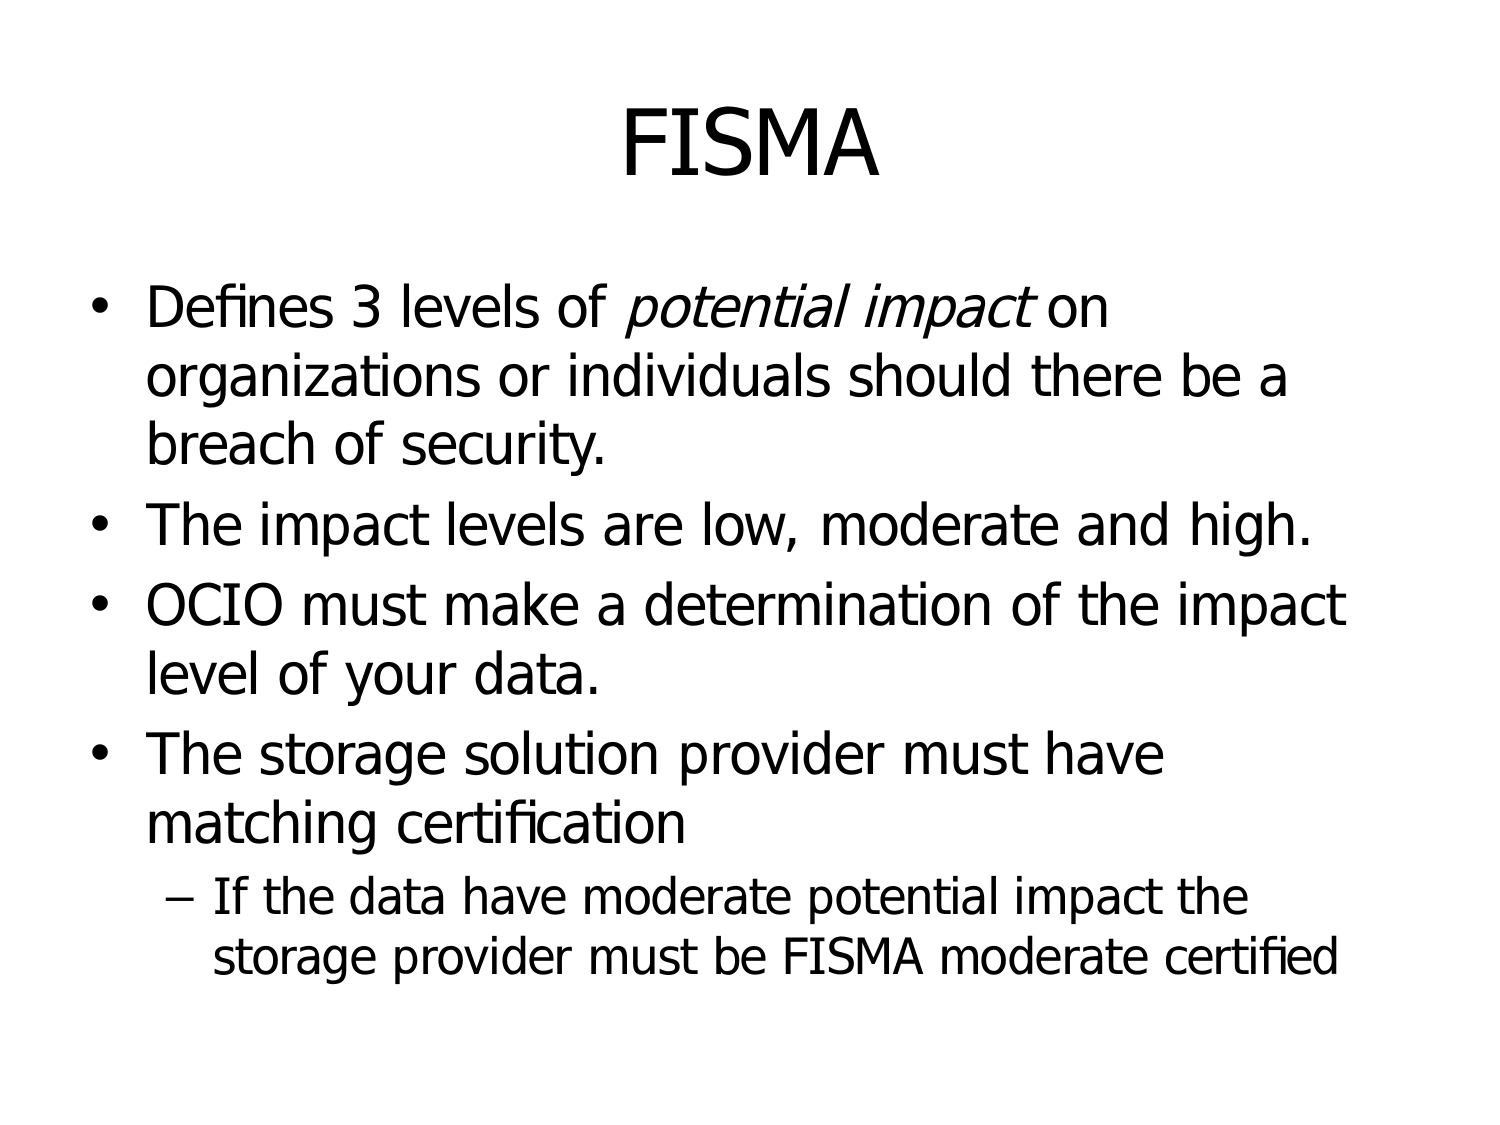

# FISMA
Defines 3 levels of potential impact on organizations or individuals should there be a breach of security.
The impact levels are low, moderate and high.
OCIO must make a determination of the impact level of your data.
The storage solution provider must have matching certification
If the data have moderate potential impact the storage provider must be FISMA moderate certified